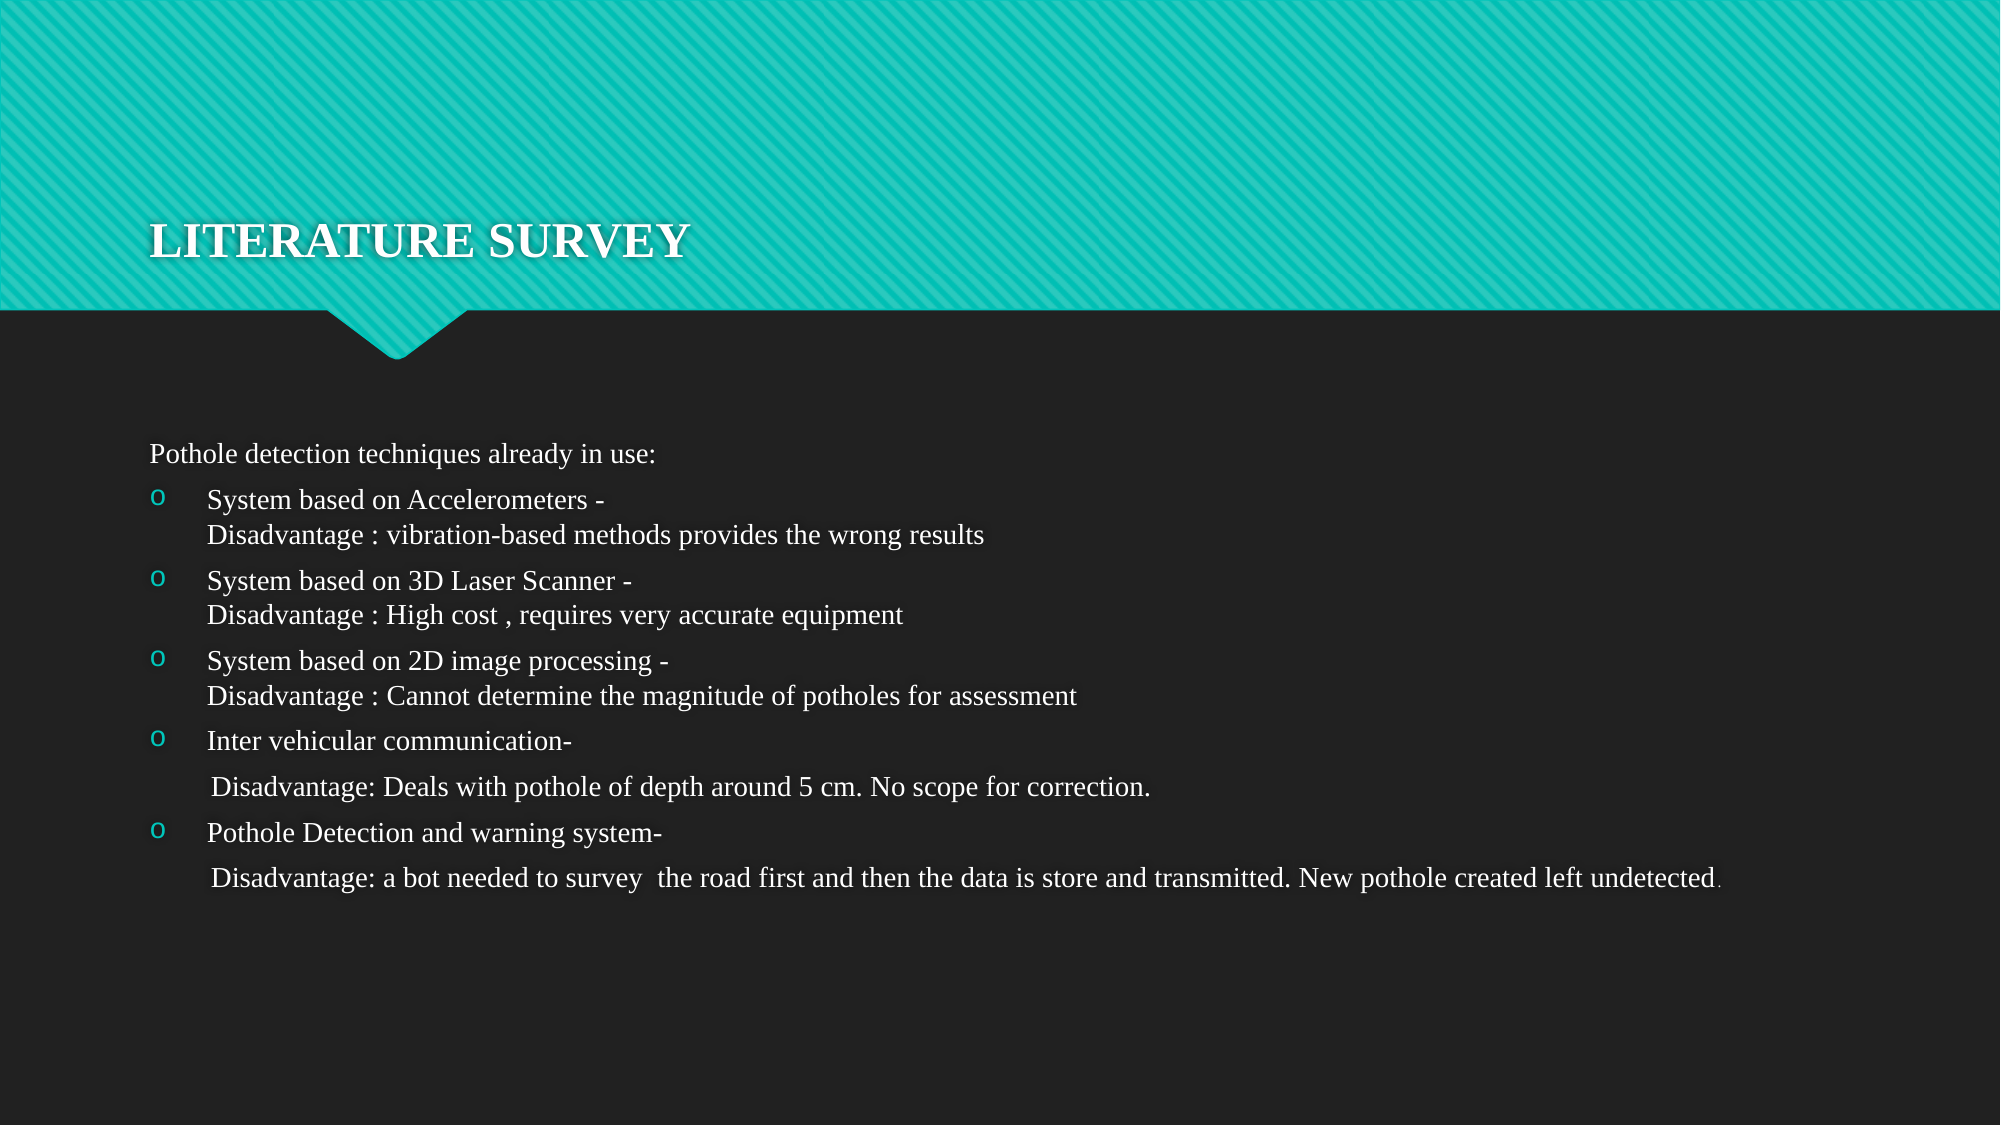

# LITERATURE SURVEY

Pothole detection techniques already in use:
System based on Accelerometers -
		Disadvantage : vibration-based methods provides the wrong results
System based on 3D Laser Scanner -
		Disadvantage : High cost , requires very accurate equipment
System based on 2D image processing -
		Disadvantage : Cannot determine the magnitude of potholes for assessment
Inter vehicular communication-
		Disadvantage: Deals with pothole of depth around 5 cm. No scope for correction.
Pothole Detection and warning system-
		Disadvantage: a bot needed to survey  the road first and then the data is store and transmitted. New pothole created left undetected.